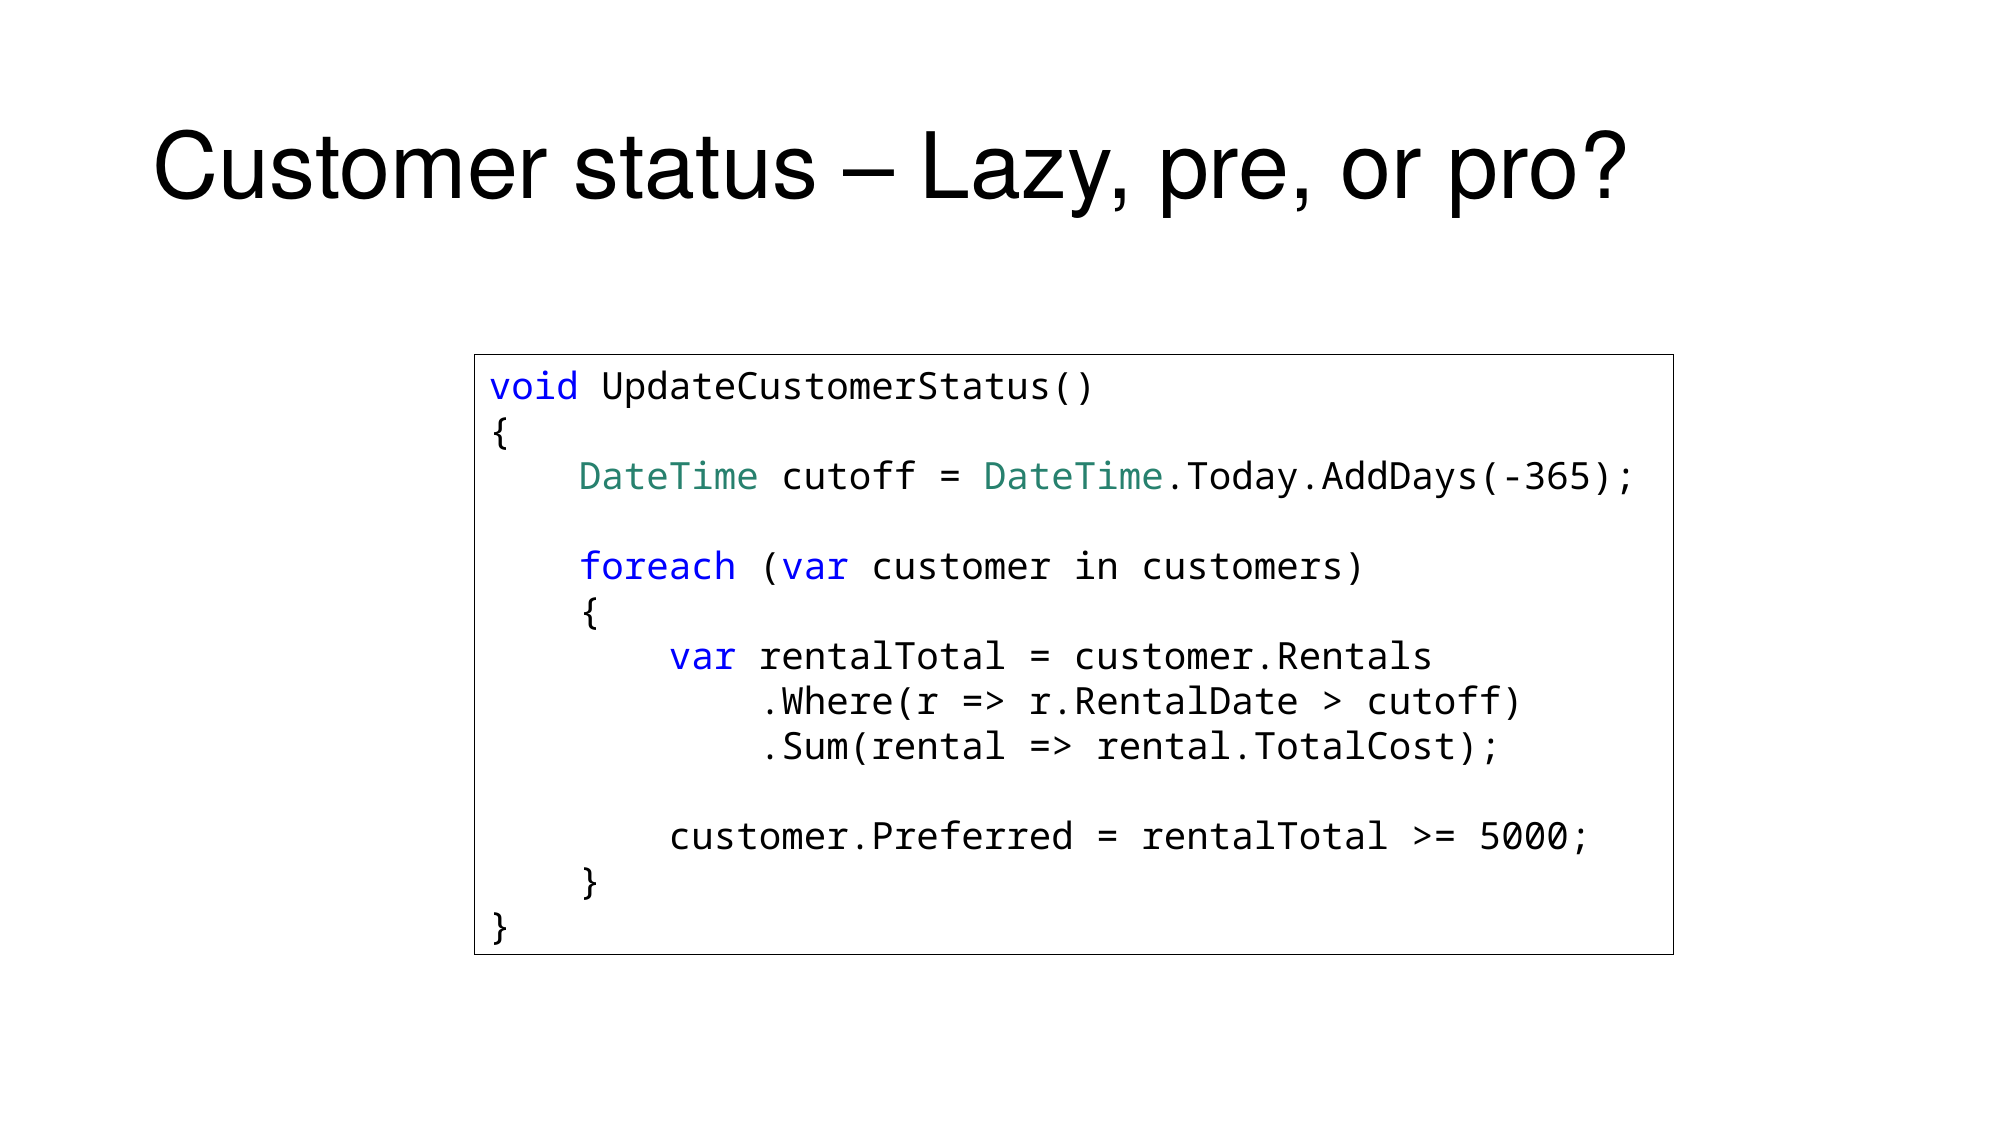

# Customer status – Lazy, pre, or pro?
void UpdateCustomerStatus()
{
    DateTime cutoff = DateTime.Today.AddDays(-365);

    foreach (var customer in customers)
    {
        var rentalTotal = customer.Rentals
            .Where(r => r.RentalDate > cutoff)
            .Sum(rental => rental.TotalCost);

        customer.Preferred = rentalTotal >= 5000;
    }
}